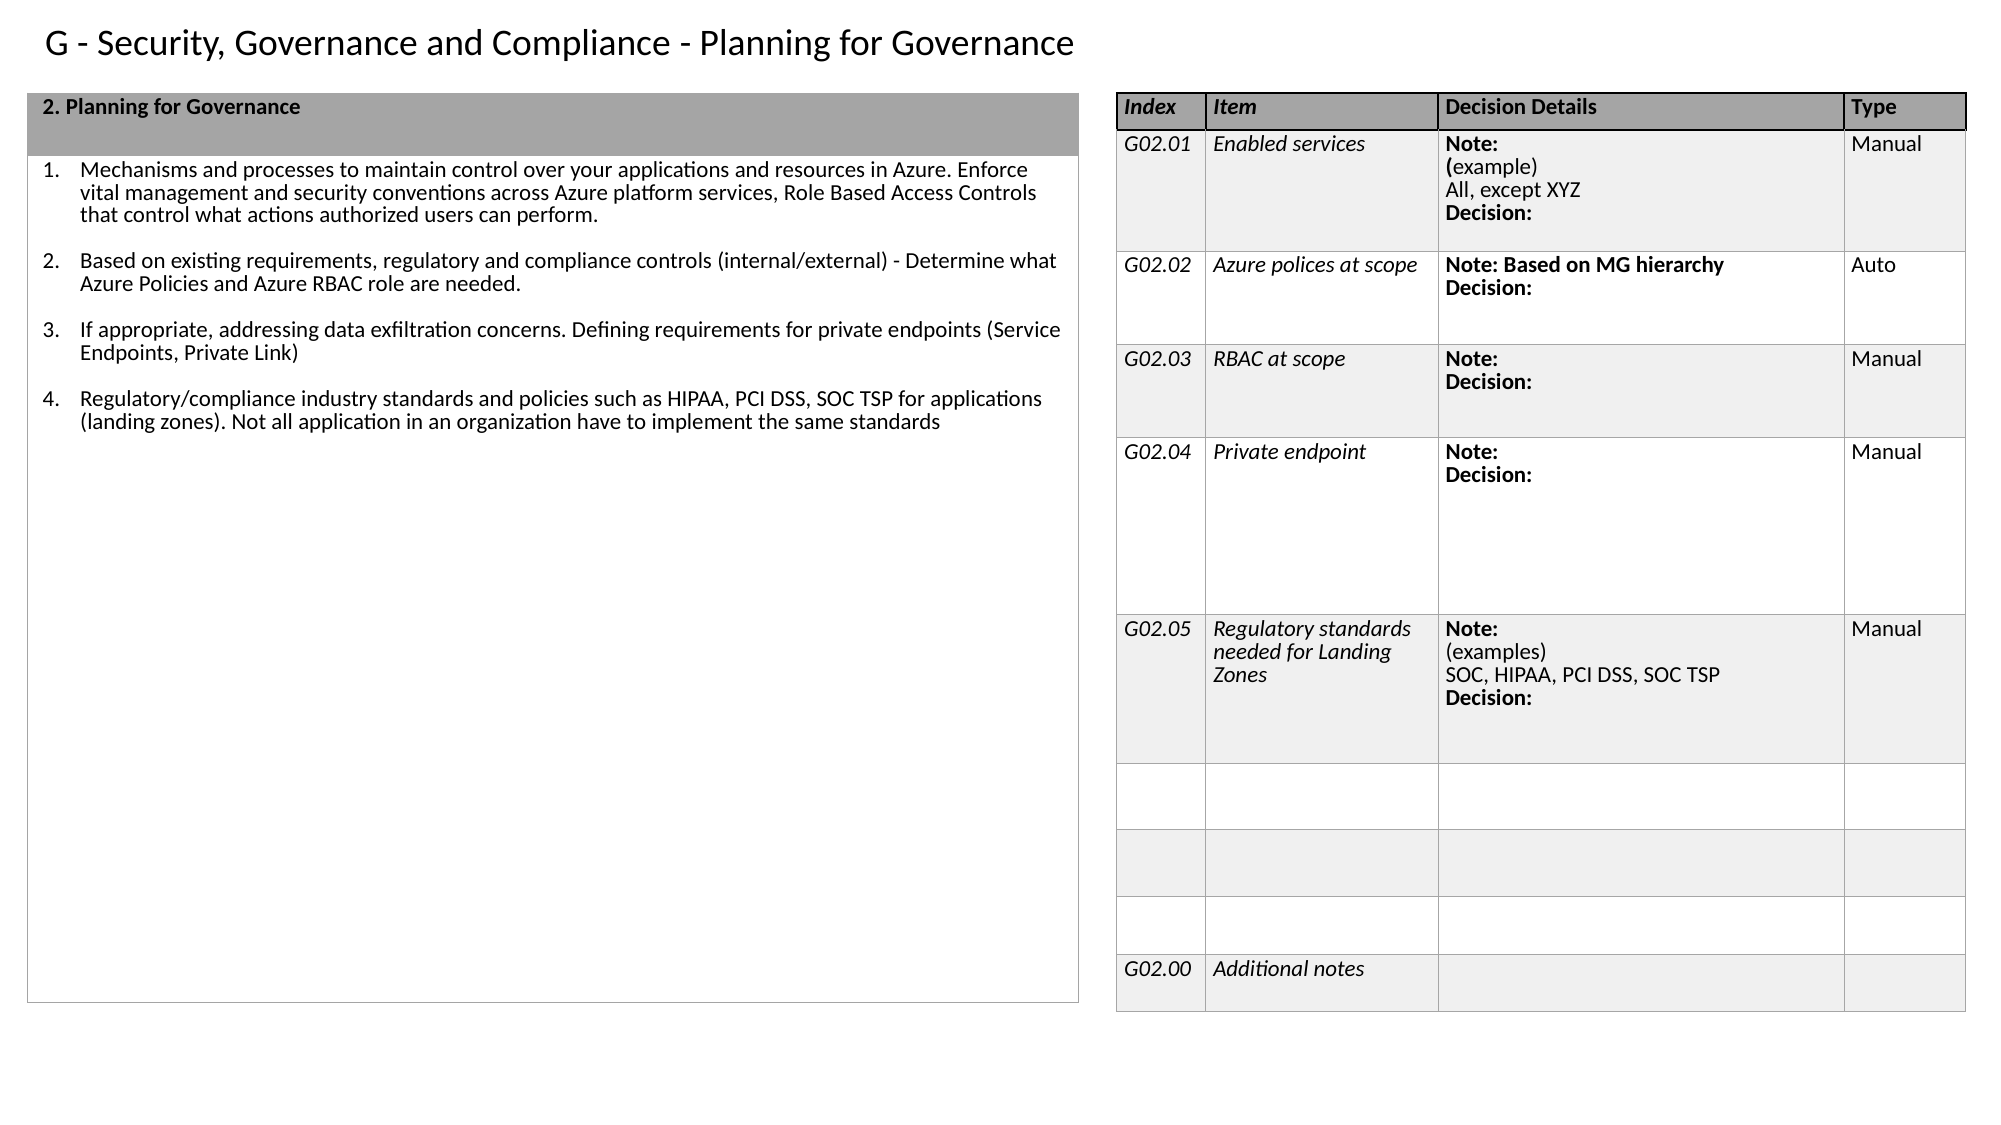

G - Security, Governance and Compliance - Planning for Governance
| 2. Planning for Governance |
| --- |
| Mechanisms and processes to maintain control over your applications and resources in Azure. Enforce vital management and security conventions across Azure platform services, Role Based Access Controls that control what actions authorized users can perform. Based on existing requirements, regulatory and compliance controls (internal/external) - Determine what Azure Policies and Azure RBAC role are needed. If appropriate, addressing data exfiltration concerns. Defining requirements for private endpoints (Service Endpoints, Private Link) Regulatory/compliance industry standards and policies such as HIPAA, PCI DSS, SOC TSP for applications (landing zones). Not all application in an organization have to implement the same standards |
| Index | Item | Decision Details | Type |
| --- | --- | --- | --- |
| G02.01 | Enabled services | Note: (example) All, except XYZ Decision: | Manual |
| G02.02 | Azure polices at scope | Note: Based on MG hierarchy Decision: | Auto |
| G02.03 | RBAC at scope | Note: Decision: | Manual |
| G02.04 | Private endpoint | Note: Decision: | Manual |
| G02.05 | Regulatory standards needed for Landing Zones | Note: (examples) SOC, HIPAA, PCI DSS, SOC TSP Decision: | Manual |
|  |  |  |  |
|  |  |  |  |
|  |  |  |  |
| G02.00 | Additional notes |  |  |